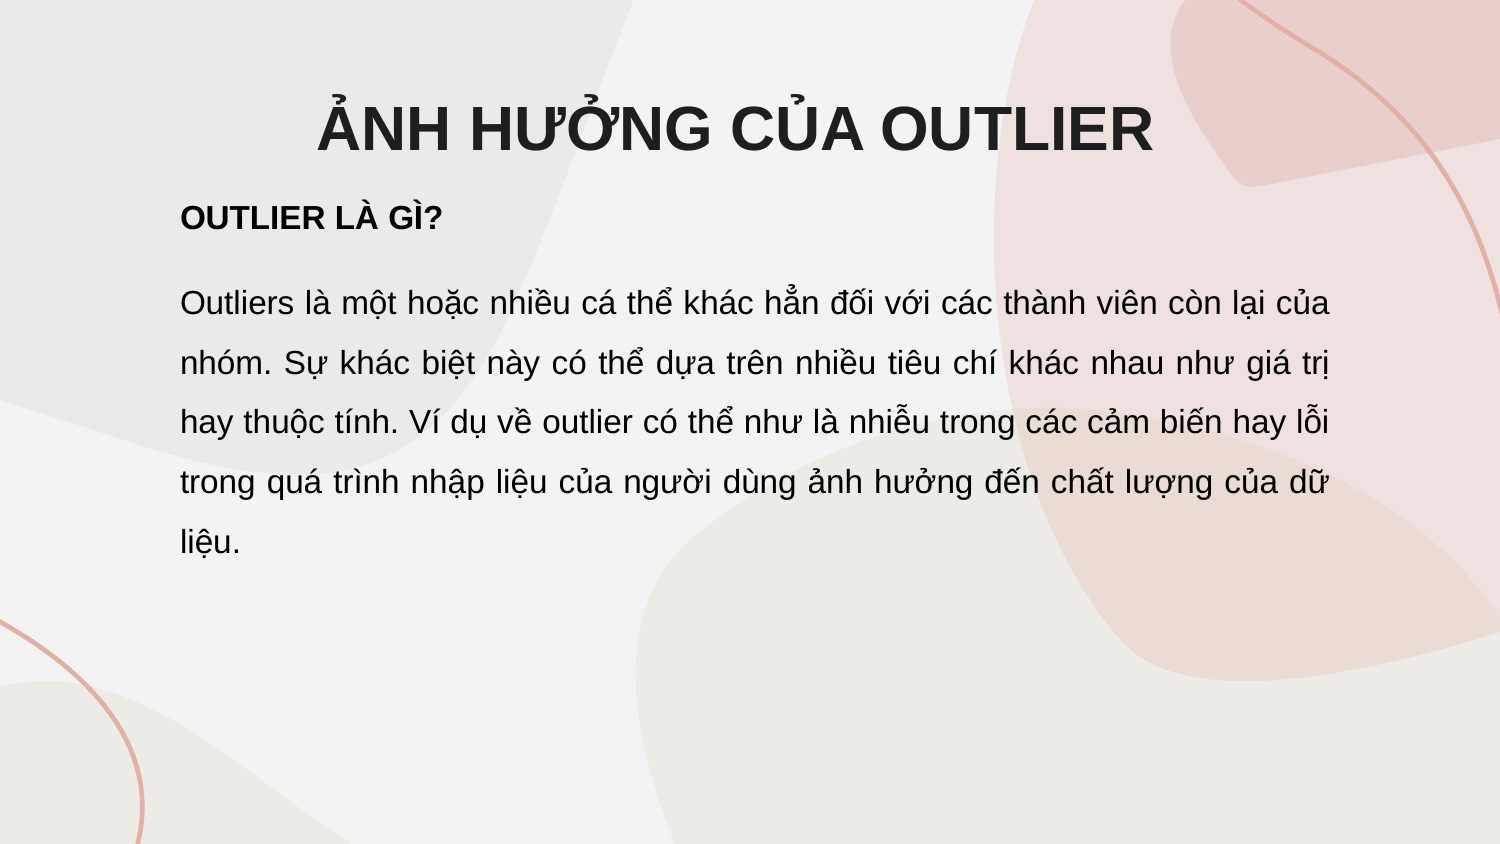

# ẢNH HƯỞNG CỦA OUTLIER
OUTLIER LÀ GÌ?
Outliers là một hoặc nhiều cá thể khác hẳn đối với các thành viên còn lại của nhóm. Sự khác biệt này có thể dựa trên nhiều tiêu chí khác nhau như giá trị hay thuộc tính. Ví dụ về outlier có thể như là nhiễu trong các cảm biến hay lỗi trong quá trình nhập liệu của người dùng ảnh hưởng đến chất lượng của dữ liệu.